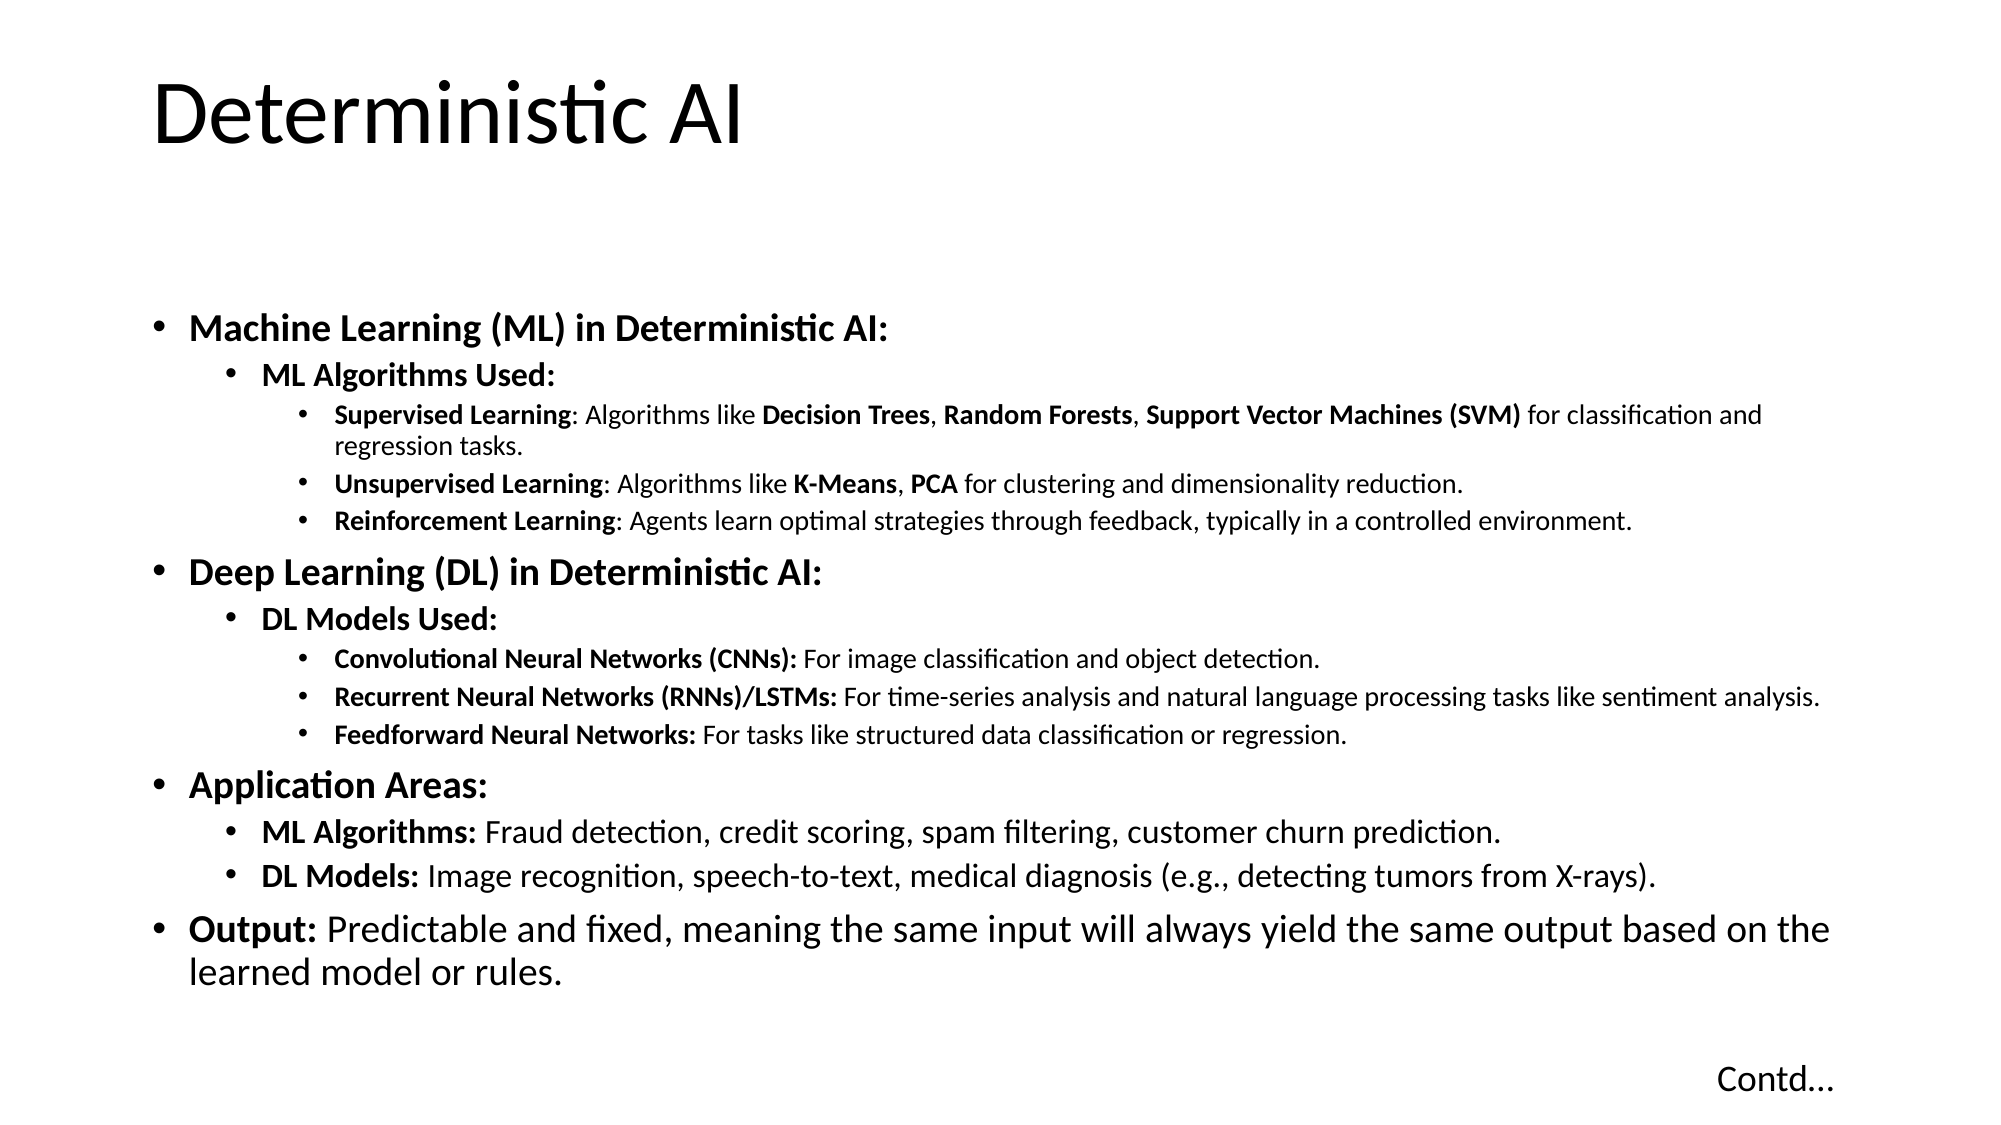

# Deterministic AI
Machine Learning (ML) in Deterministic AI:
ML Algorithms Used:
Supervised Learning: Algorithms like Decision Trees, Random Forests, Support Vector Machines (SVM) for classification and regression tasks.
Unsupervised Learning: Algorithms like K-Means, PCA for clustering and dimensionality reduction.
Reinforcement Learning: Agents learn optimal strategies through feedback, typically in a controlled environment.
Deep Learning (DL) in Deterministic AI:
DL Models Used:
Convolutional Neural Networks (CNNs): For image classification and object detection.
Recurrent Neural Networks (RNNs)/LSTMs: For time-series analysis and natural language processing tasks like sentiment analysis.
Feedforward Neural Networks: For tasks like structured data classification or regression.
Application Areas:
ML Algorithms: Fraud detection, credit scoring, spam filtering, customer churn prediction.
DL Models: Image recognition, speech-to-text, medical diagnosis (e.g., detecting tumors from X-rays).
Output: Predictable and fixed, meaning the same input will always yield the same output based on the learned model or rules.

Contd…